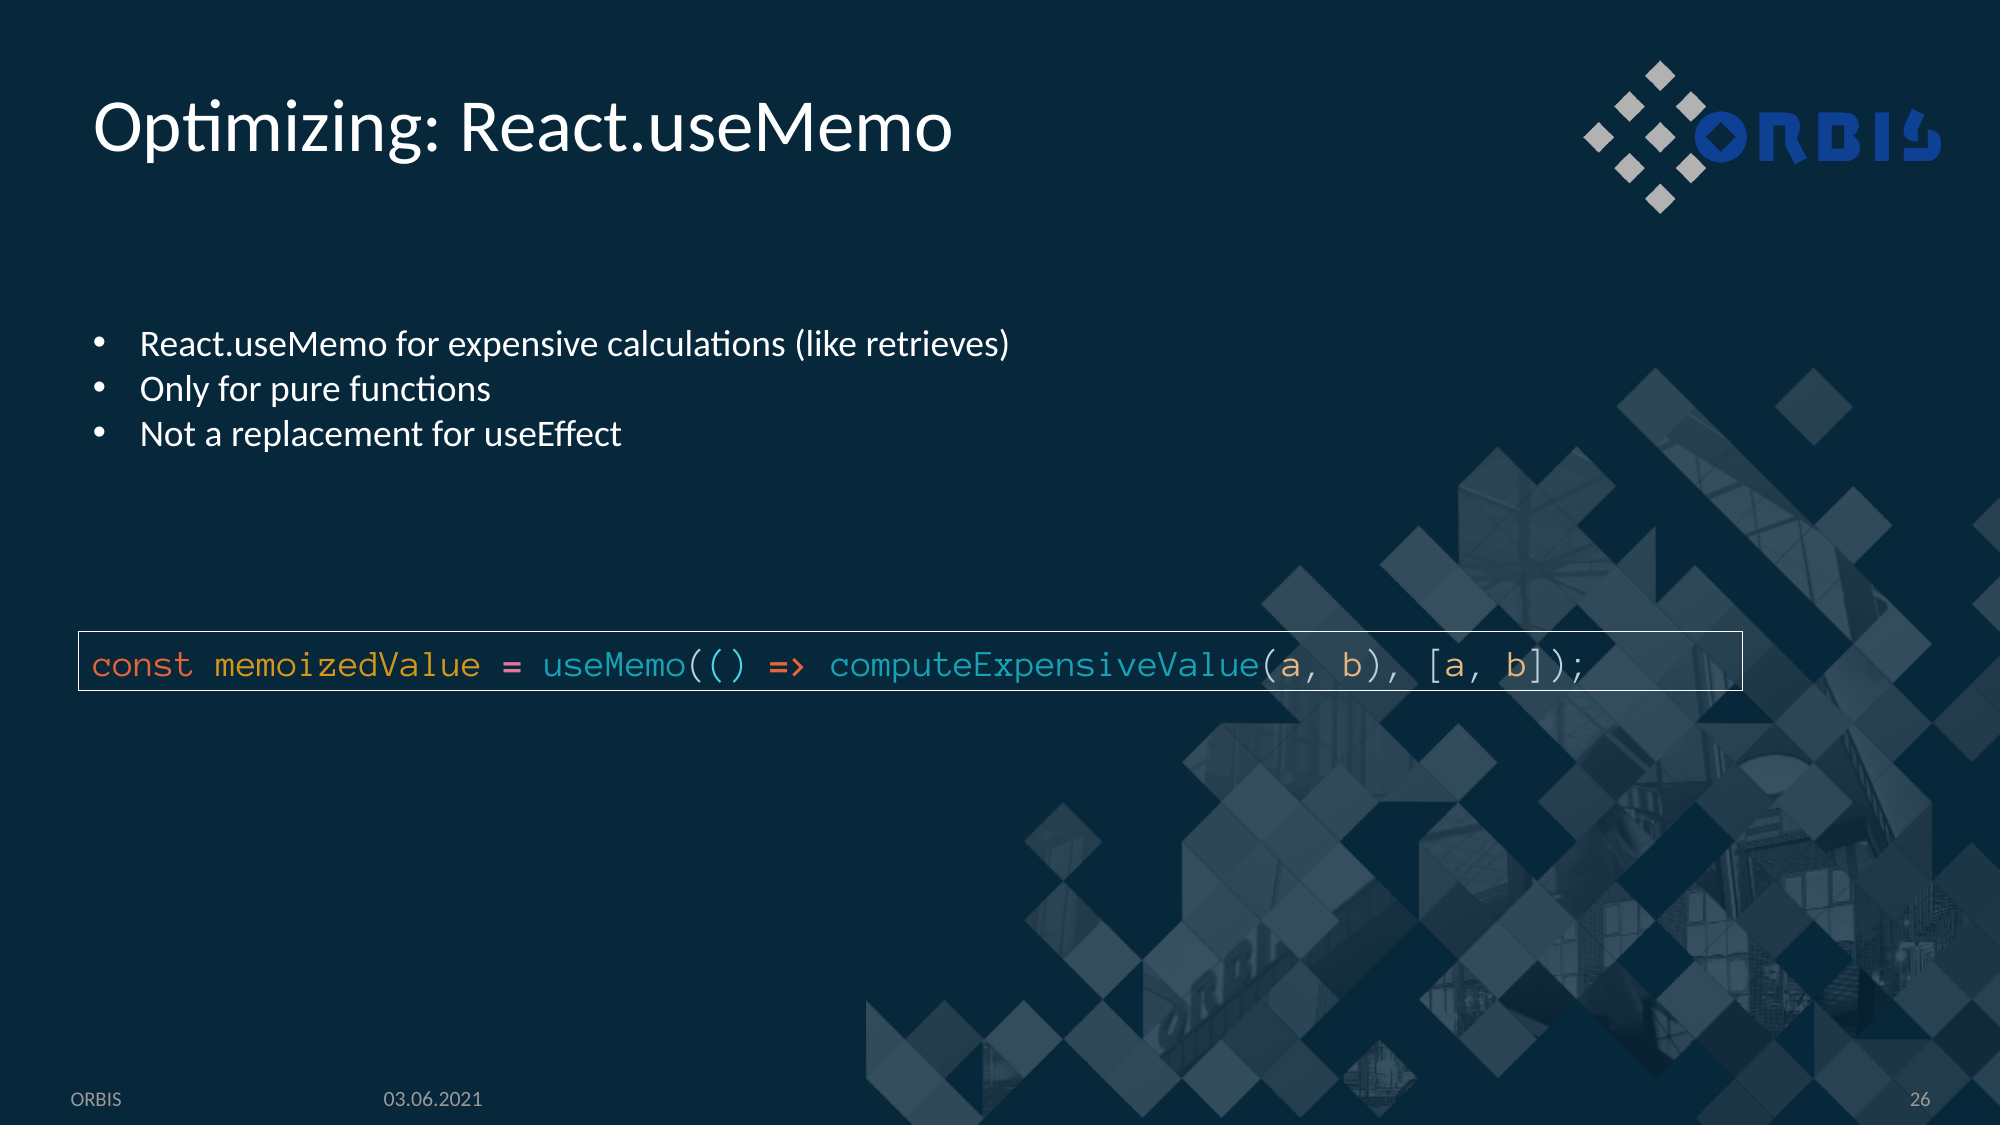

Optimizing: React.useMemo
React.useMemo for expensive calculations (like retrieves)
Only for pure functions
Not a replacement for useEffect
const memoizedValue = useMemo(() => computeExpensiveValue(a, b), [a, b]);
03.06.2021
ORBIS
26